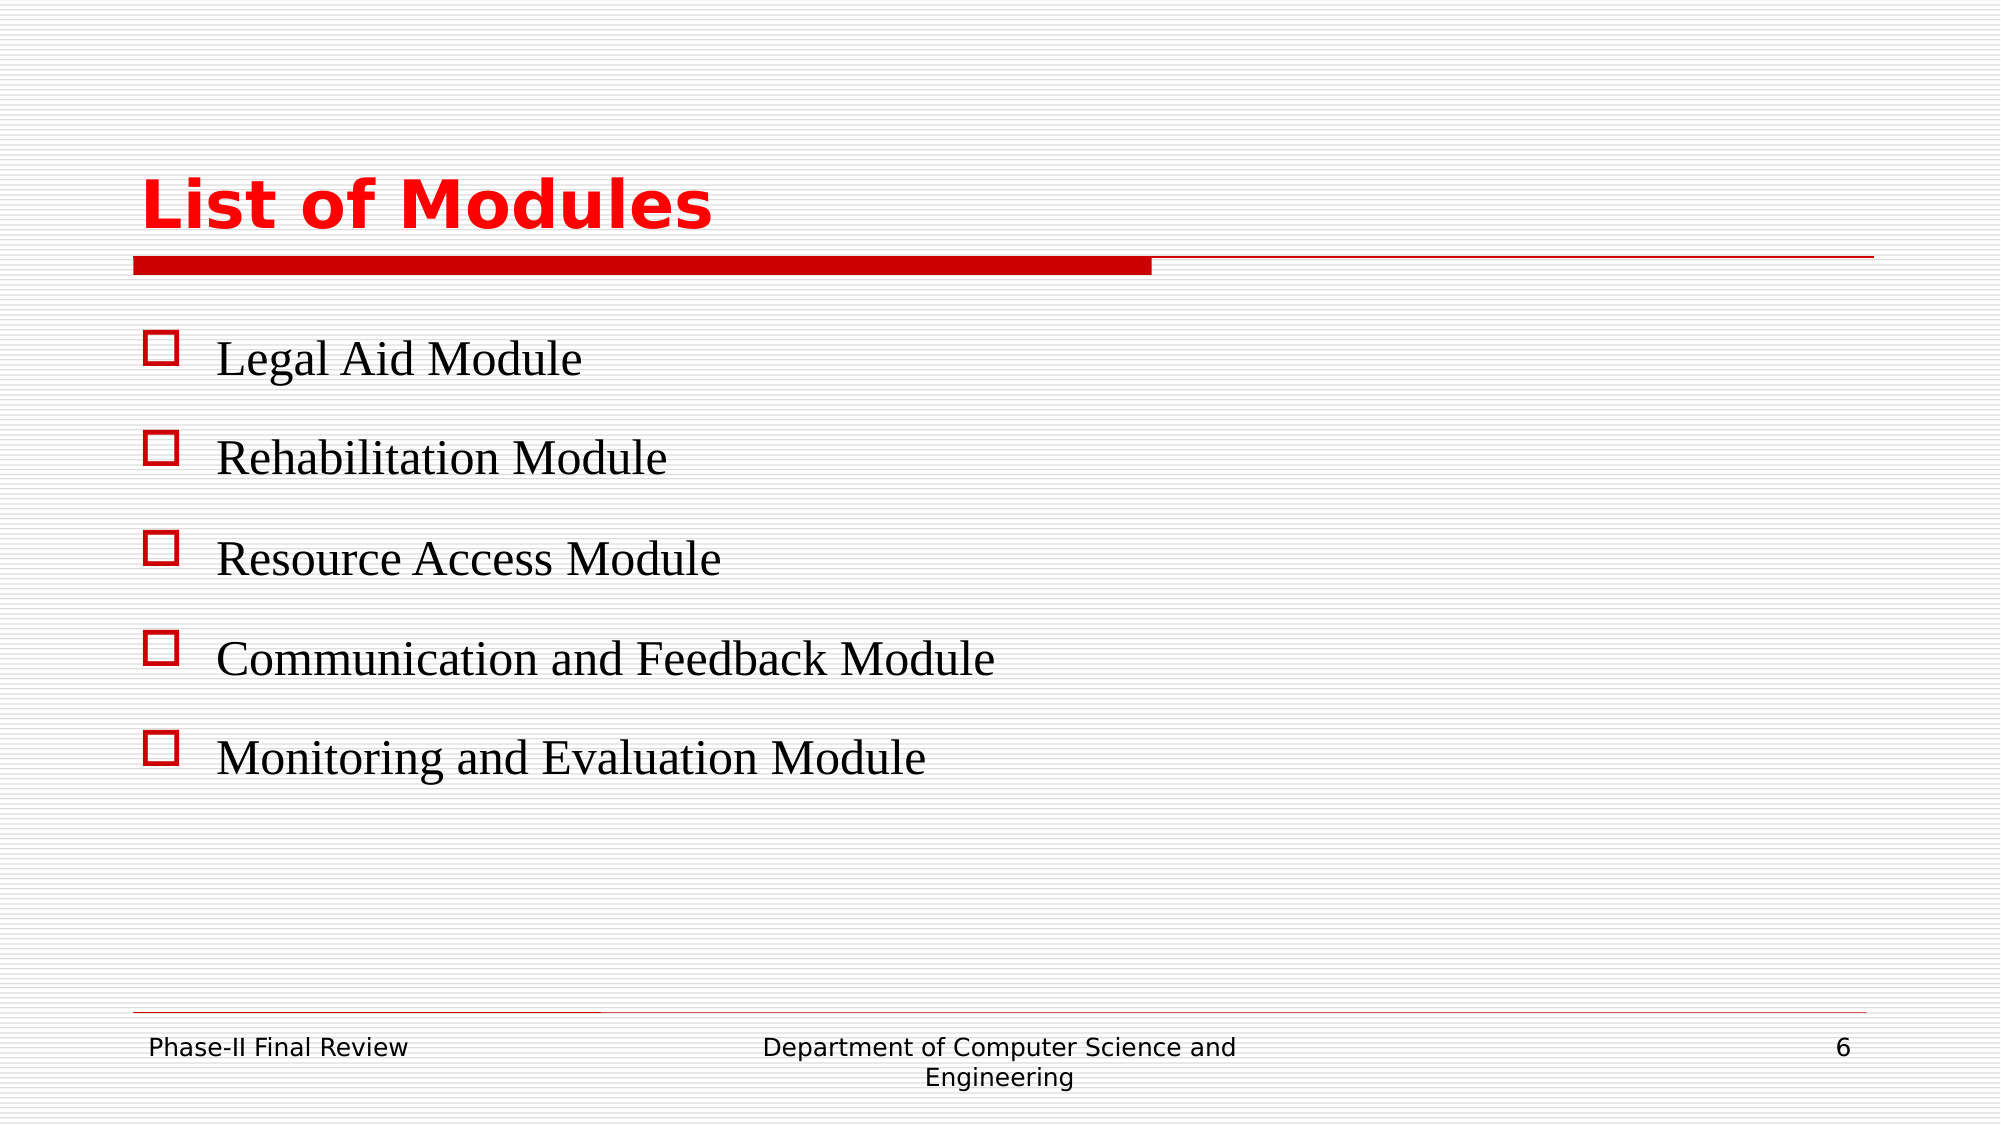

# List of Modules
Legal Aid Module
Rehabilitation Module
Resource Access Module
Communication and Feedback Module
Monitoring and Evaluation Module

Phase-II Final Review
Department of Computer Science and Engineering
6